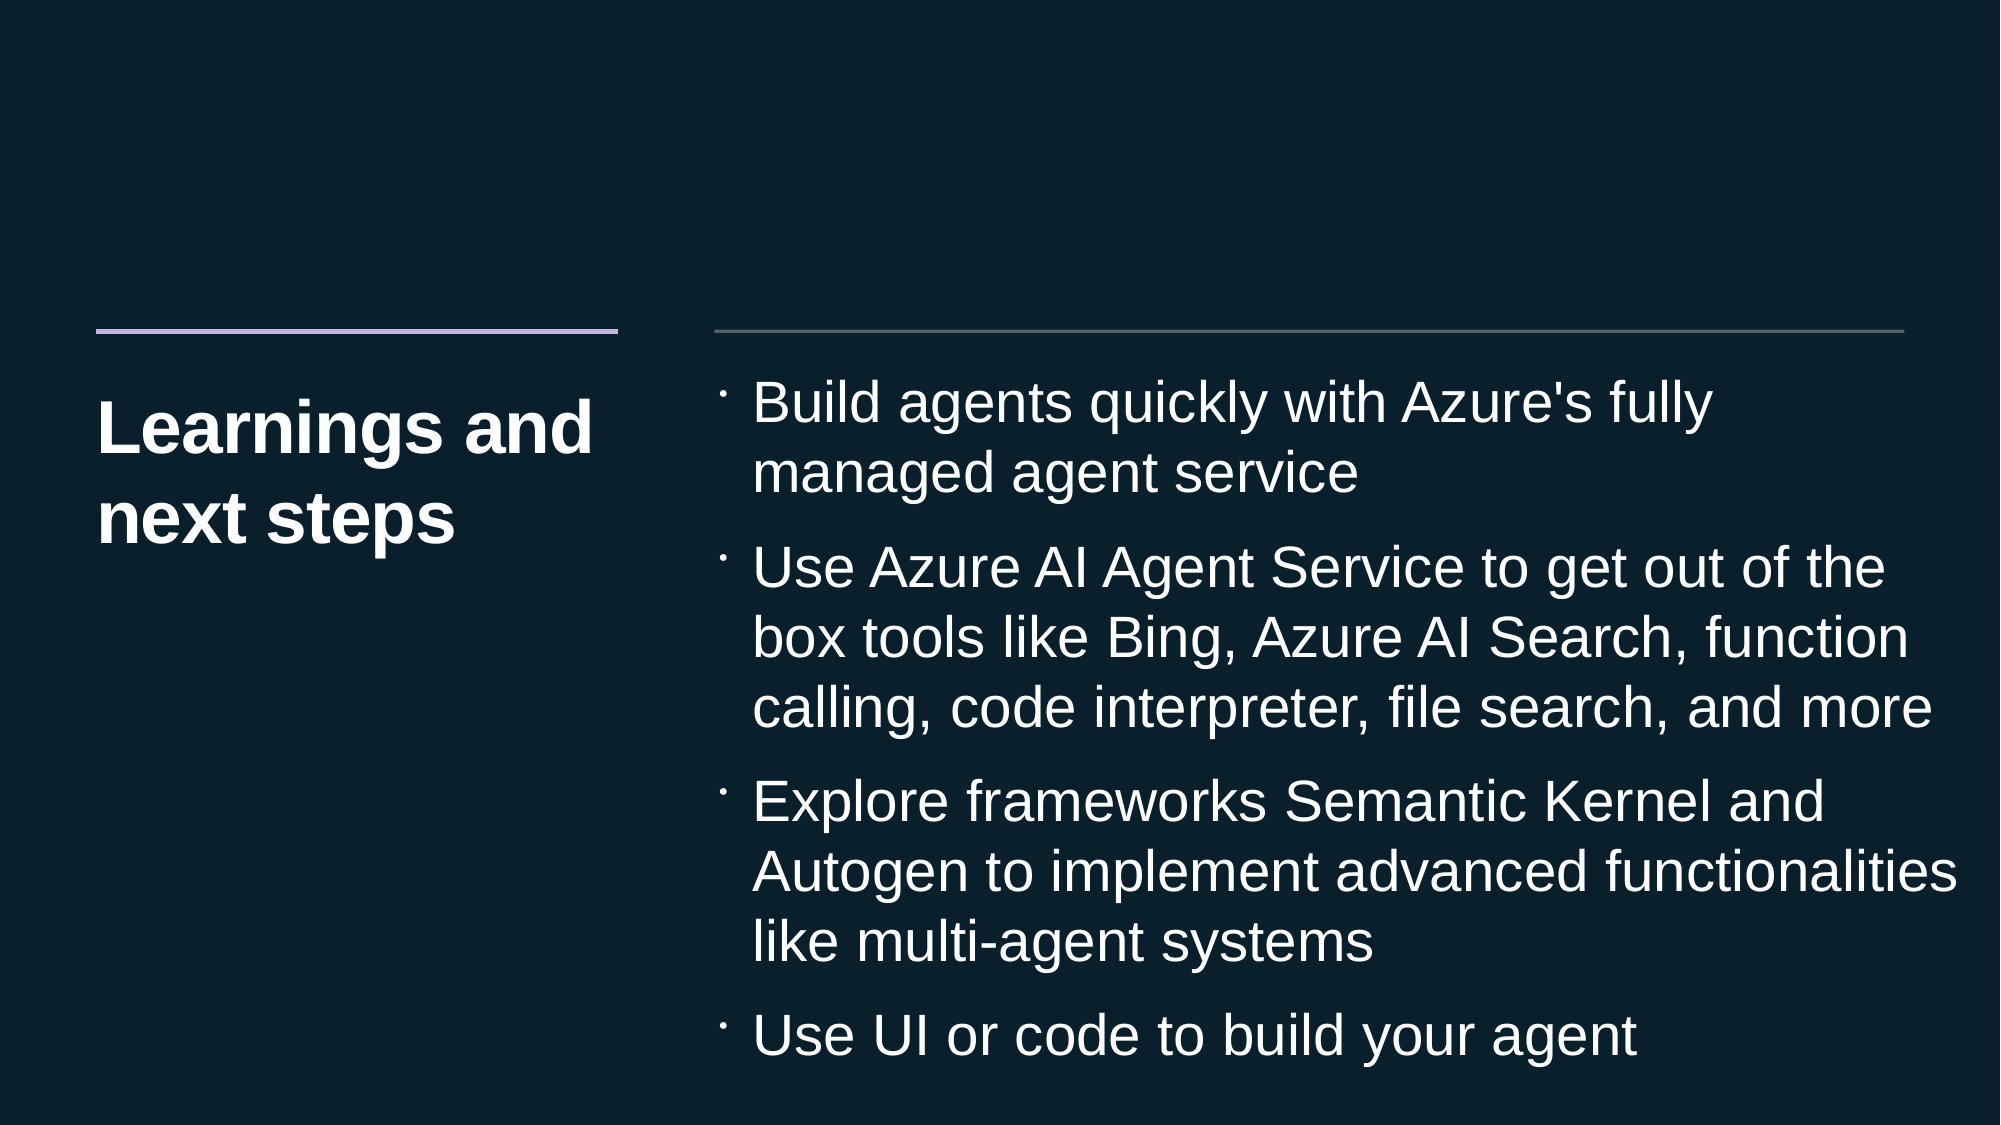

Build agents quickly with Azure's fully managed agent service
Use Azure AI Agent Service to get out of the box tools like Bing, Azure AI Search, function calling, code interpreter, file search, and more
Explore frameworks Semantic Kernel and Autogen to implement advanced functionalities like multi-agent systems
Use UI or code to build your agent
# Learnings and next steps